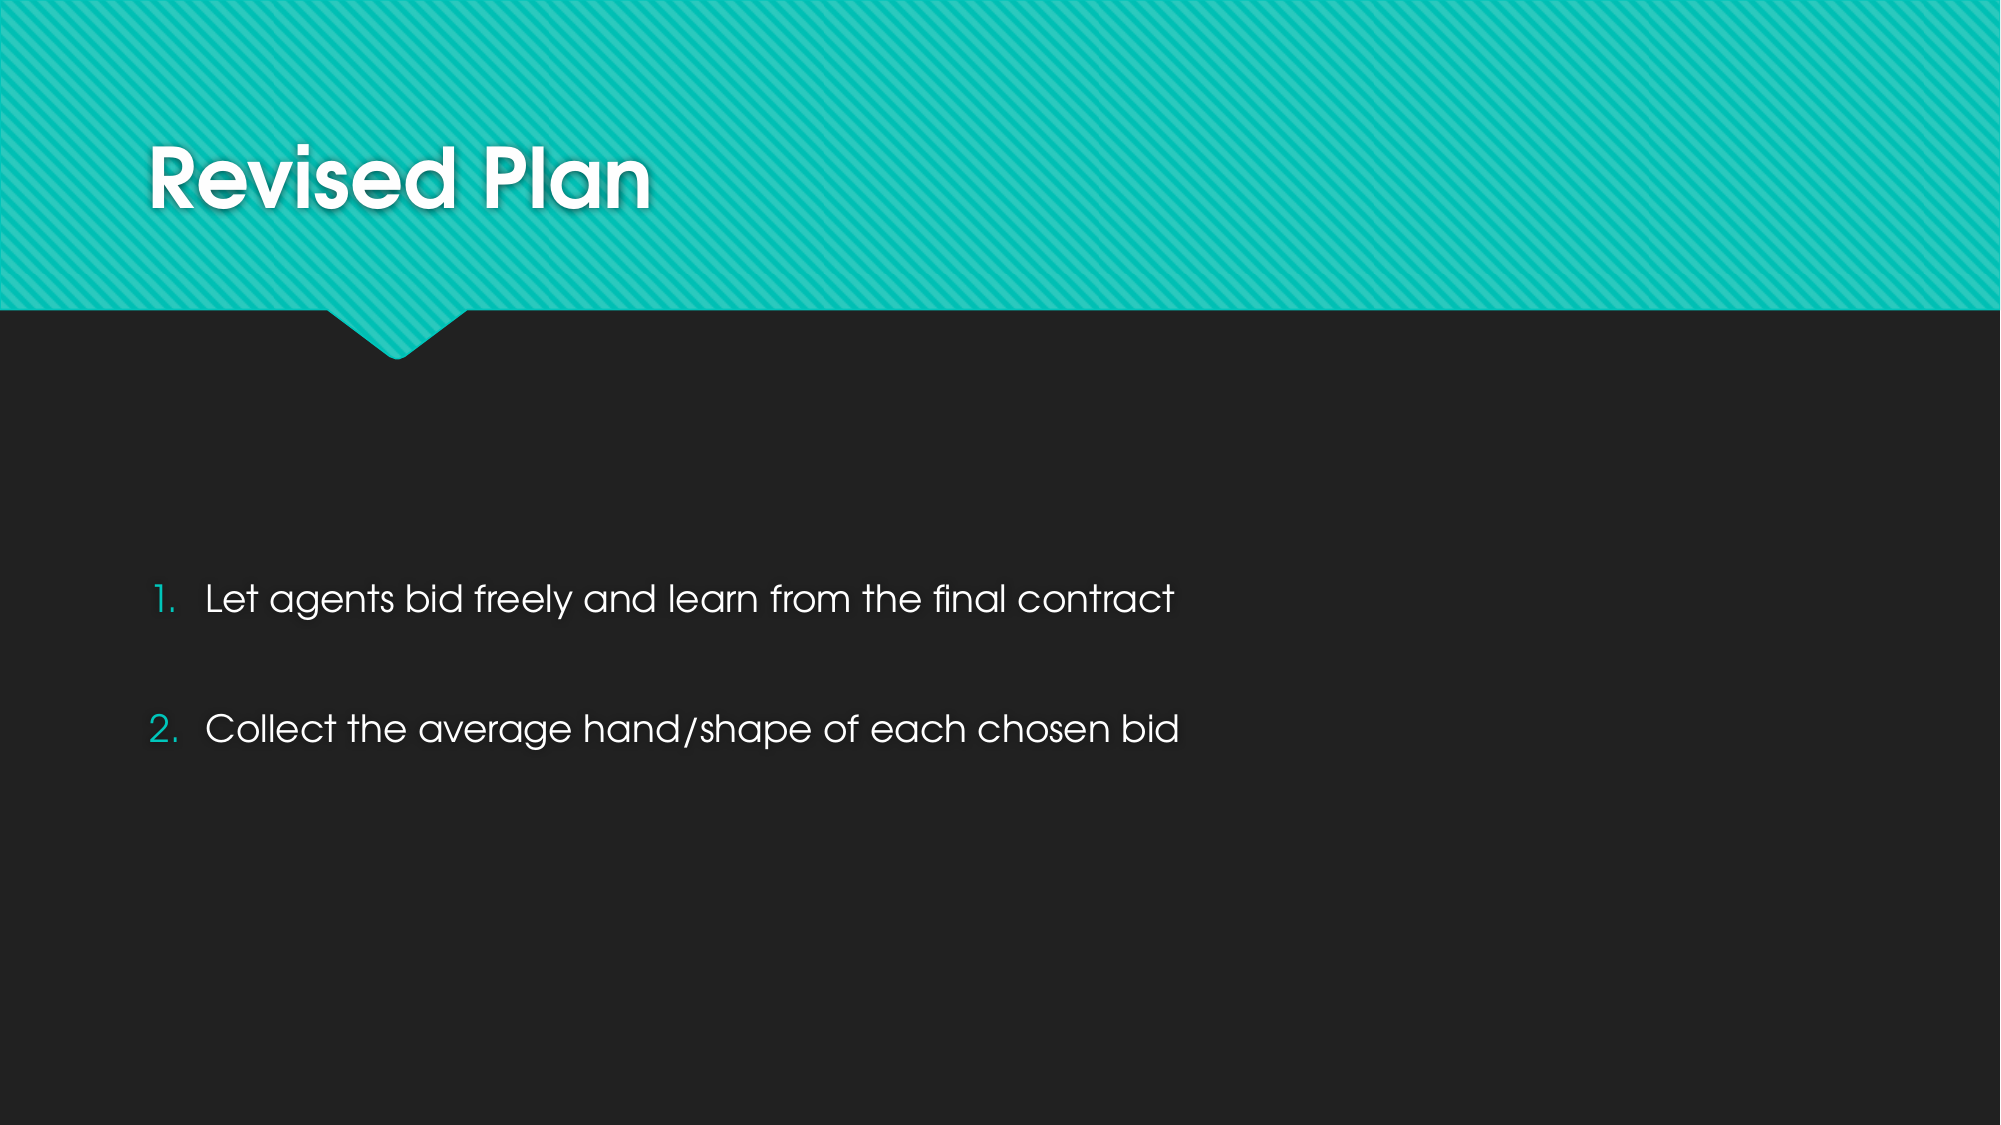

# Revised Plan
Let agents bid freely and learn from the final contract

Collect the average hand/shape of each chosen bid